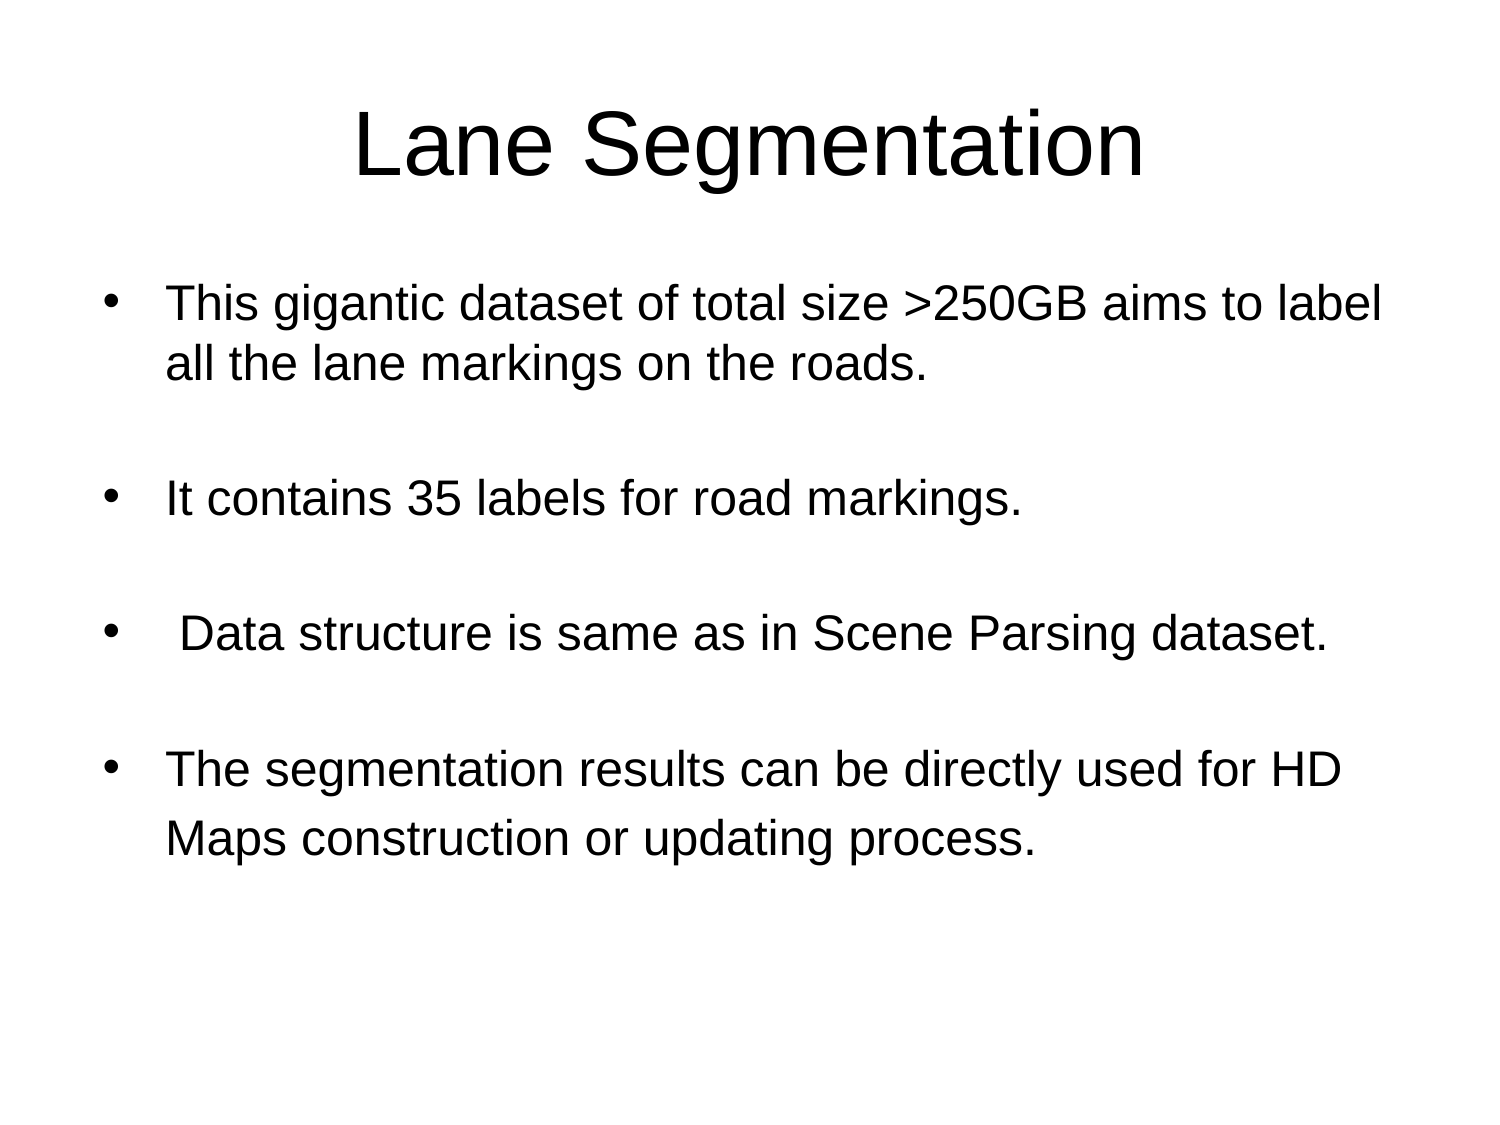

# Lane Segmentation
This gigantic dataset of total size >250GB aims to label all the lane markings on the roads.

It contains 35 labels for road markings.

 Data structure is same as in Scene Parsing dataset.

The segmentation results can be directly used for HD Maps construction or updating process.